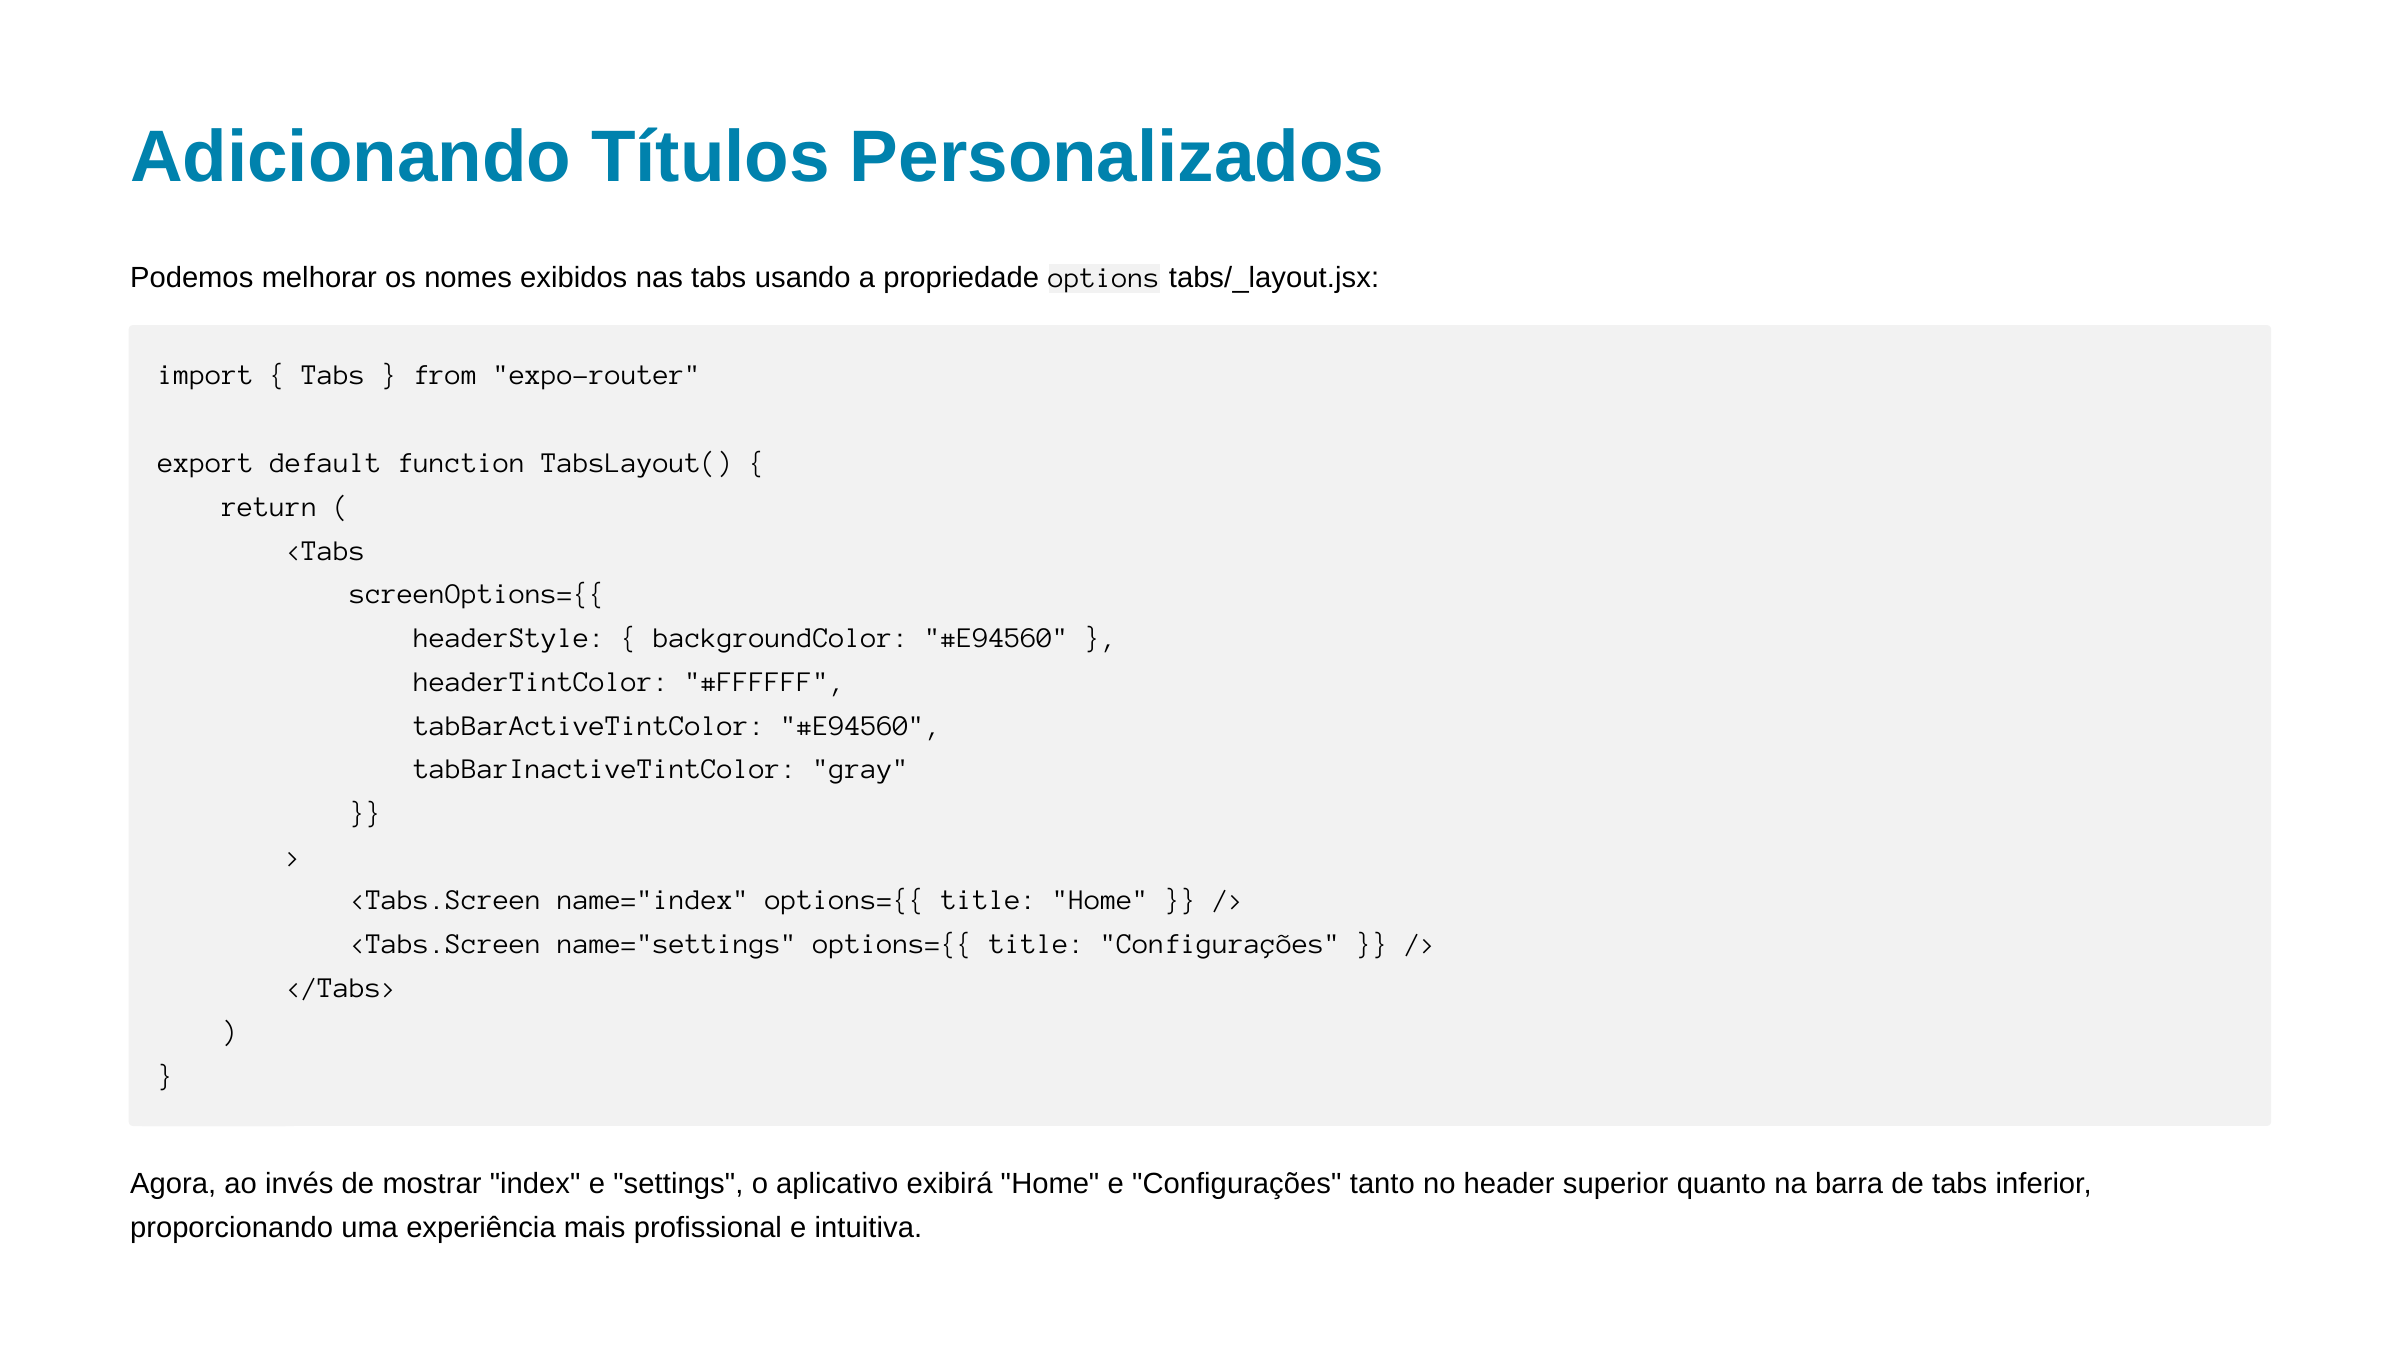

Adicionando Títulos Personalizados
Podemos melhorar os nomes exibidos nas tabs usando a propriedade options tabs/_layout.jsx:

import { Tabs } from "expo-router"

export default function TabsLayout() {
    return (
        <Tabs
            screenOptions={{
                headerStyle: { backgroundColor: "#E94560" },
                headerTintColor: "#FFFFFF",
                tabBarActiveTintColor: "#E94560",
                tabBarInactiveTintColor: "gray"
            }}
        >
            <Tabs.Screen name="index" options={{ title: "Home" }} />
            <Tabs.Screen name="settings" options={{ title: "Configurações" }} />
        </Tabs>
    )
}
Agora, ao invés de mostrar "index" e "settings", o aplicativo exibirá "Home" e "Configurações" tanto no header superior quanto na barra de tabs inferior, proporcionando uma experiência mais profissional e intuitiva.